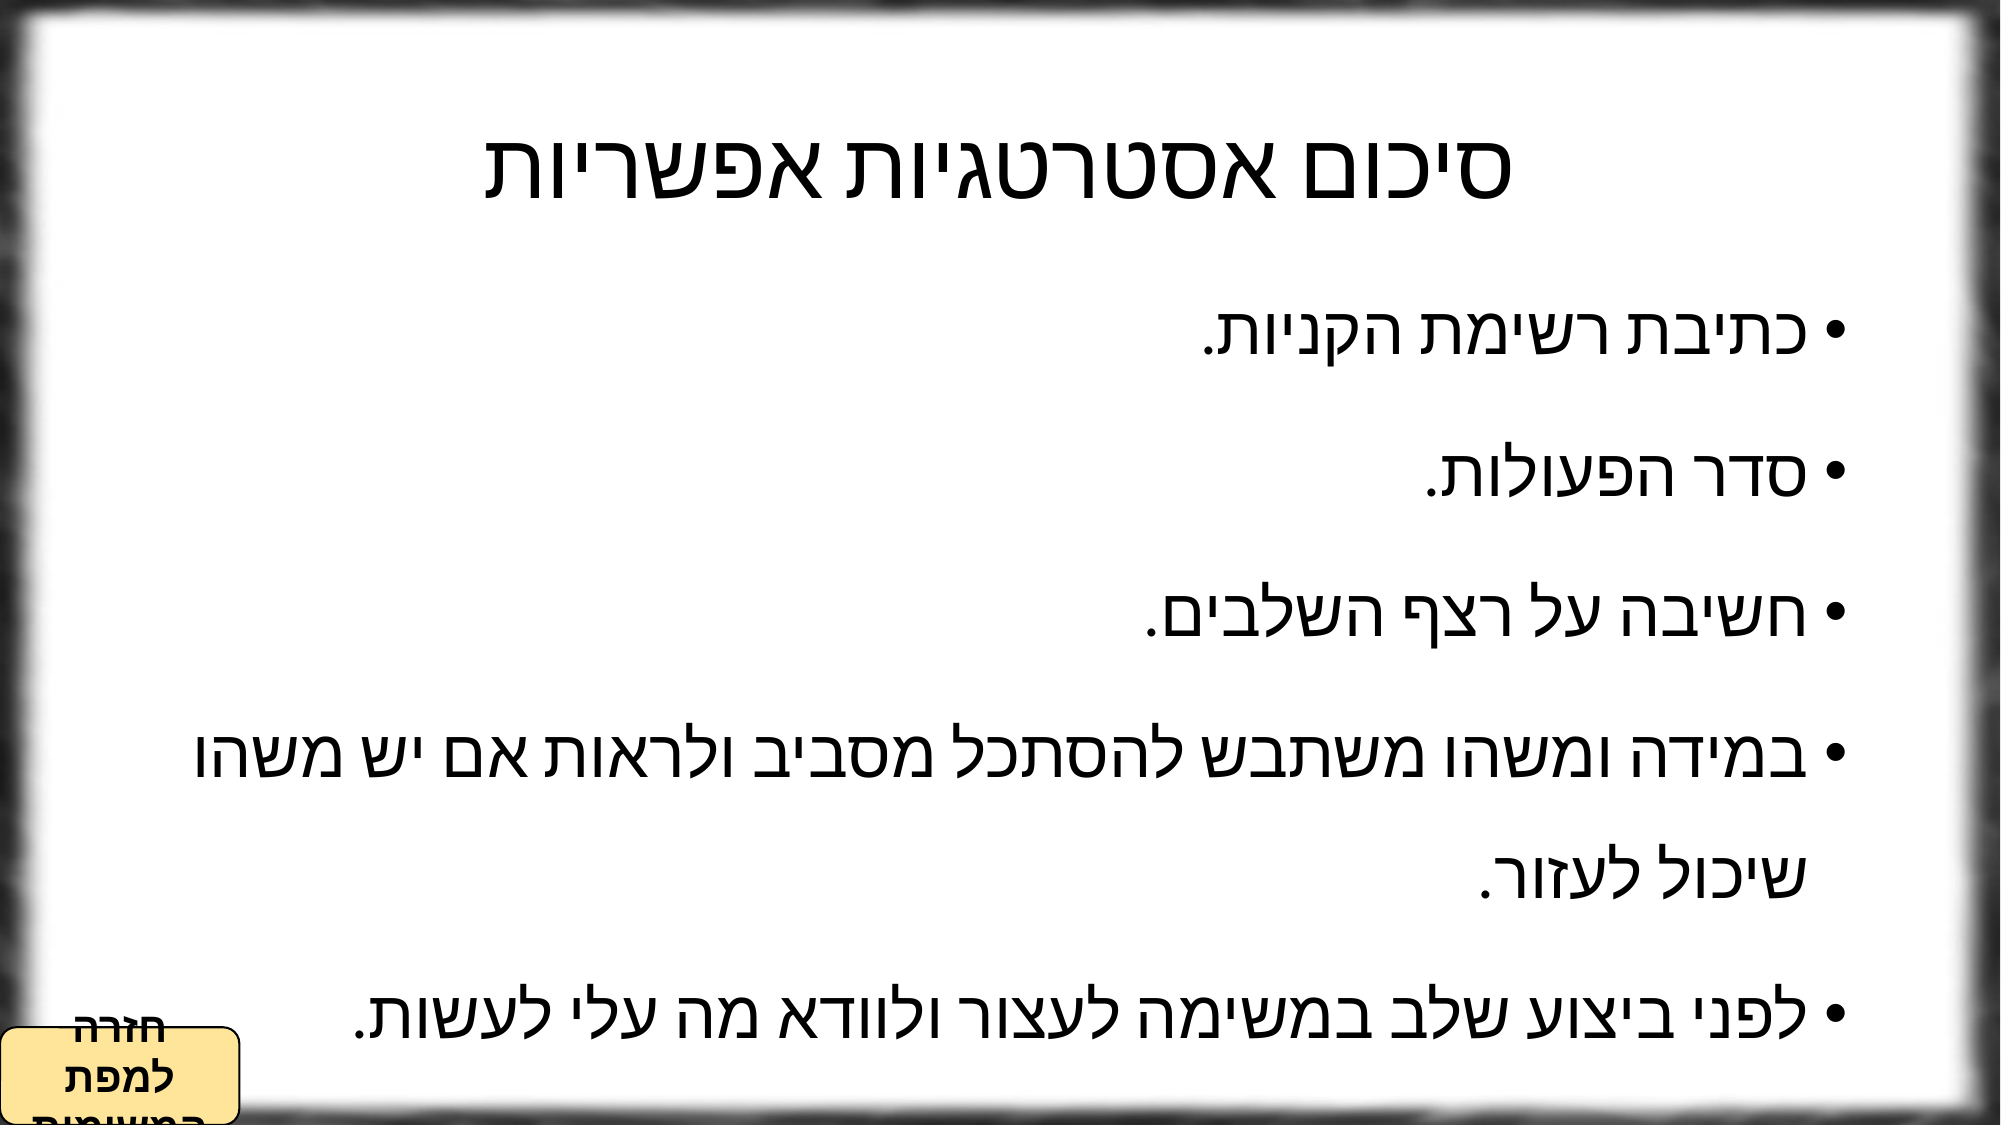

# סיכום אסטרטגיות אפשריות
כתיבת רשימת הקניות.
סדר הפעולות.
חשיבה על רצף השלבים.
במידה ומשהו משתבש להסתכל מסביב ולראות אם יש משהו שיכול לעזור.
לפני ביצוע שלב במשימה לעצור ולוודא מה עלי לעשות.

חזרה למפת המשימות